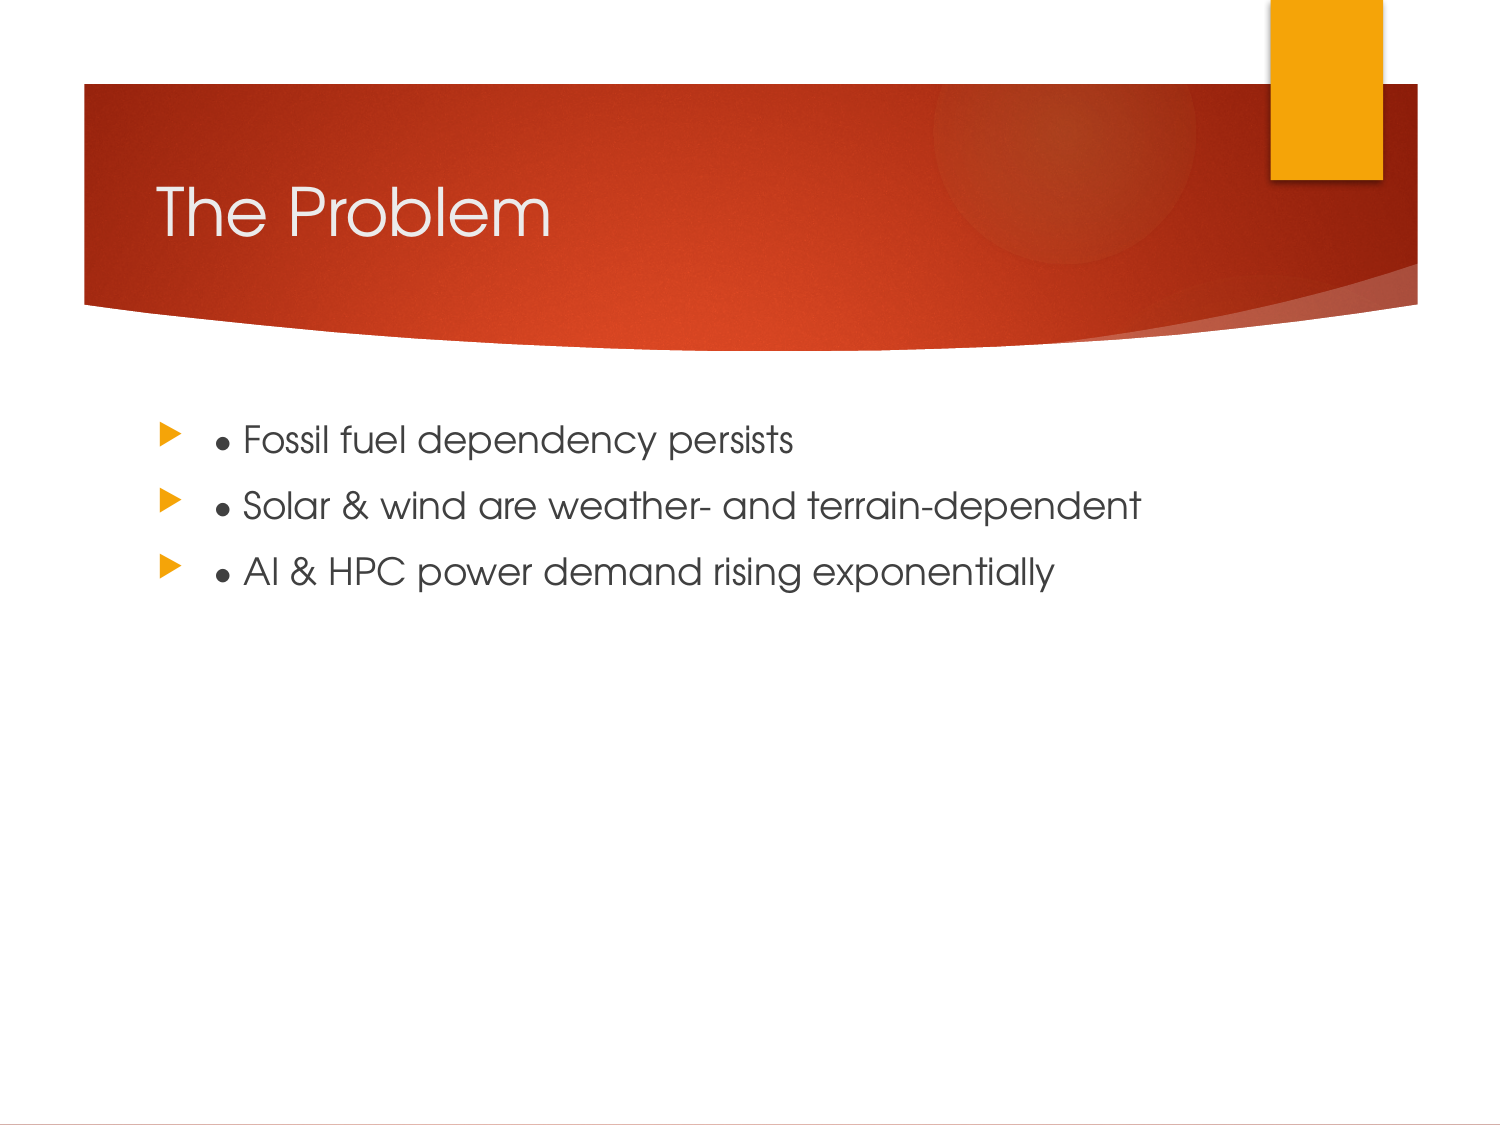

# The Problem
• Fossil fuel dependency persists
• Solar & wind are weather- and terrain-dependent
• AI & HPC power demand rising exponentially